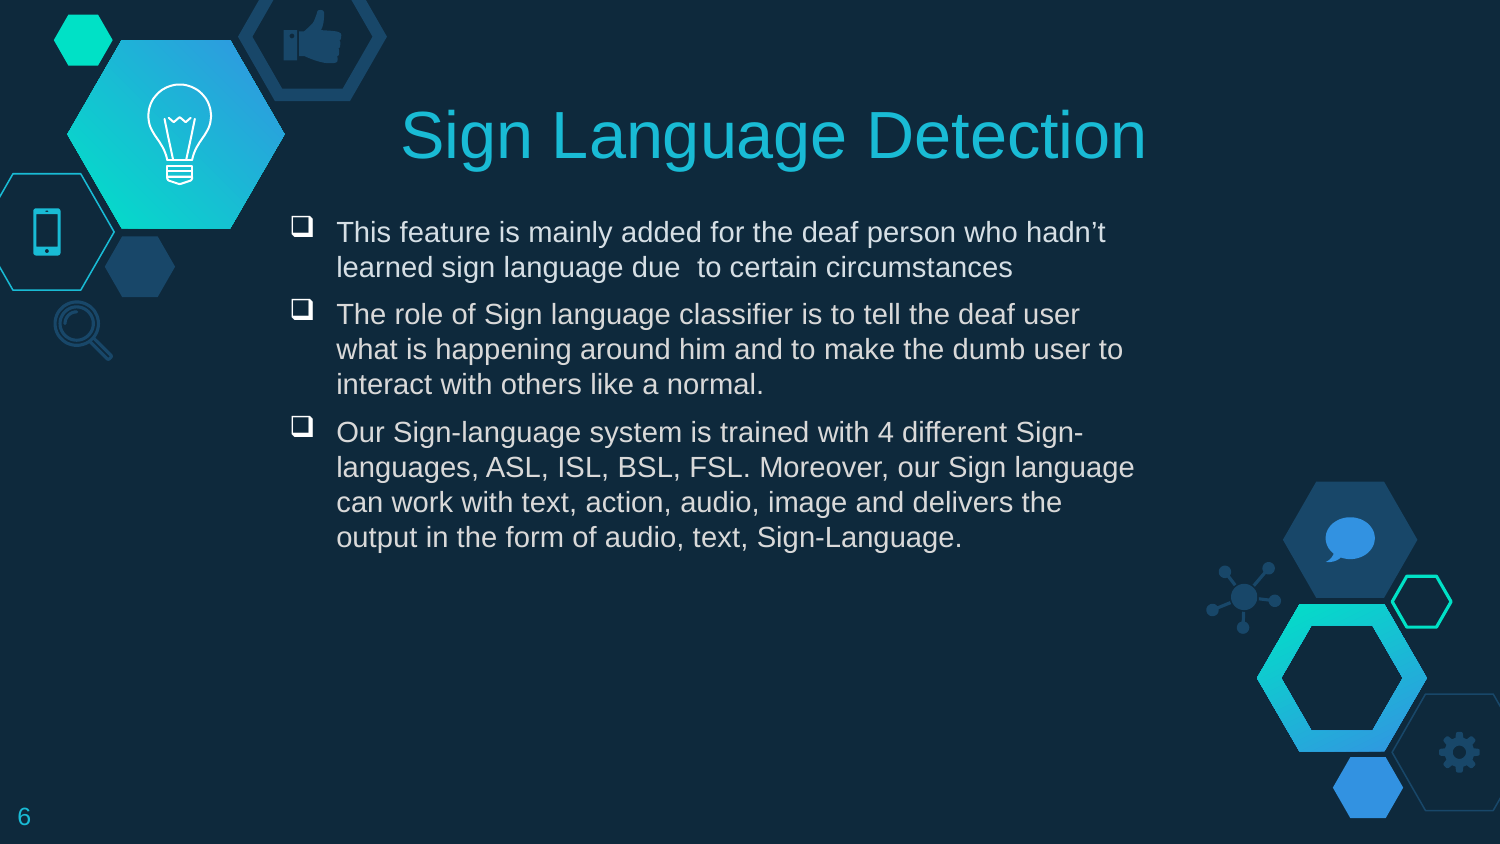

# Sign Language Detection
This feature is mainly added for the deaf person who hadn’t learned sign language due  to certain circumstances
The role of Sign language classifier is to tell the deaf user what is happening around him and to make the dumb user to interact with others like a normal.
Our Sign-language system is trained with 4 different Sign-languages, ASL, ISL, BSL, FSL. Moreover, our Sign language can work with text, action, audio, image and delivers the output in the form of audio, text, Sign-Language.
6